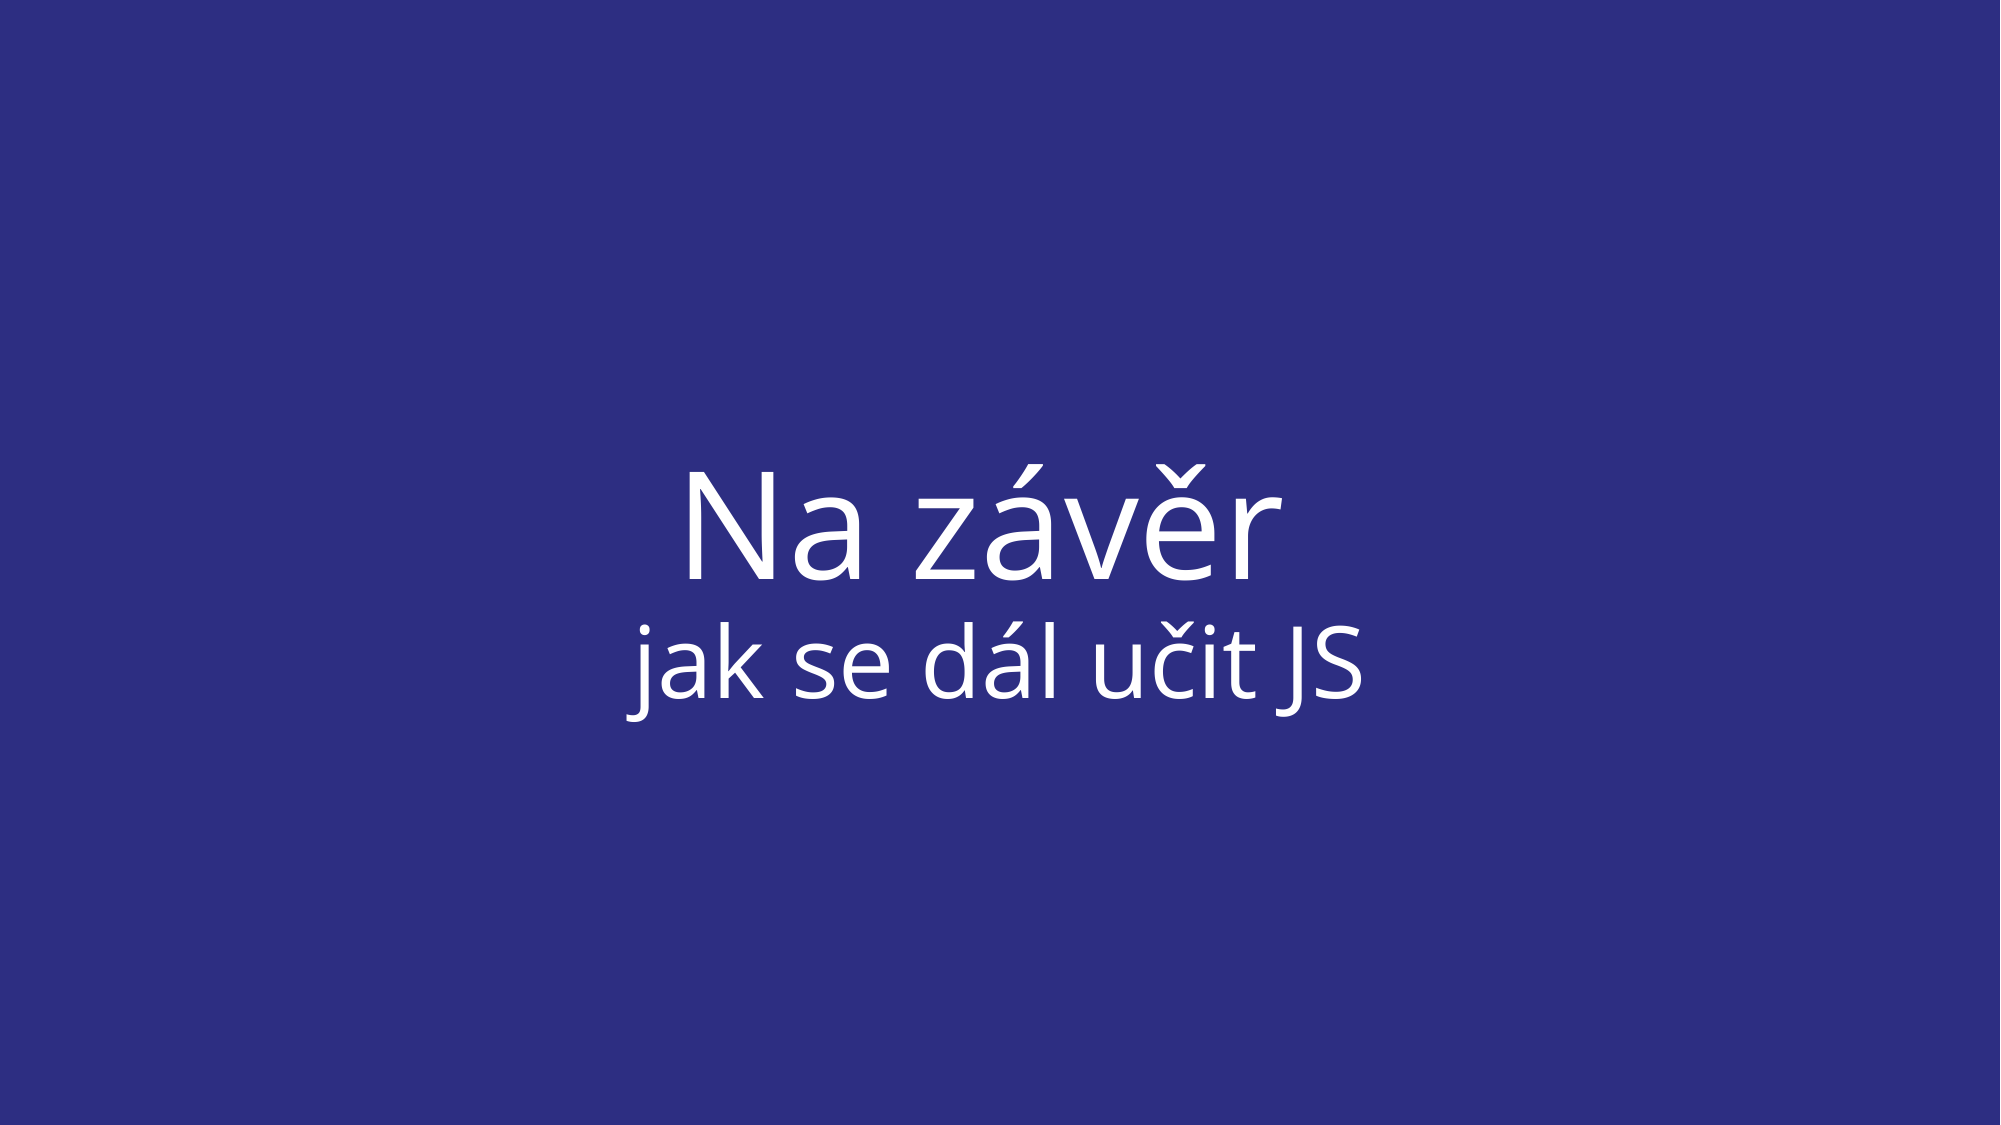

# Na závěr jak se dál učit JS